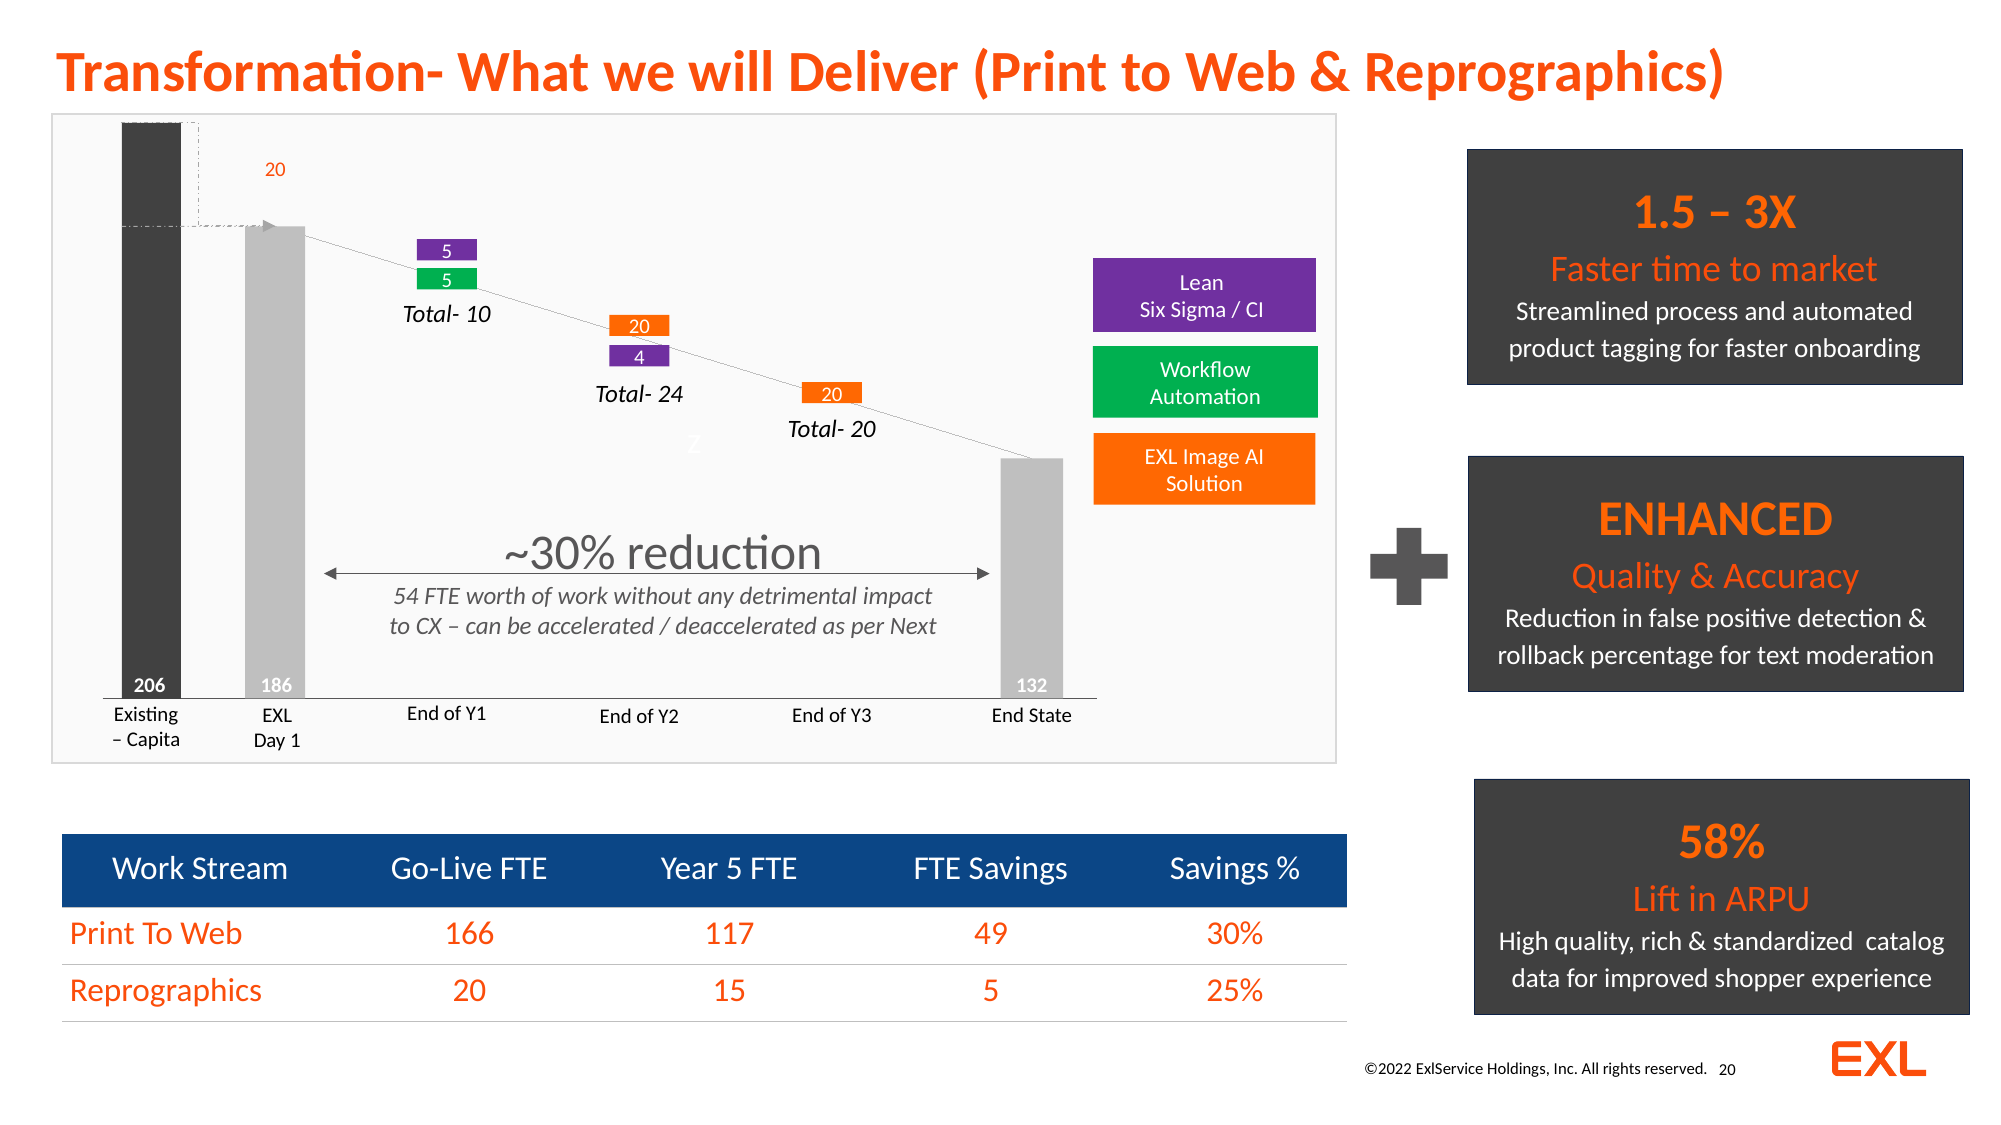

Transformation- What we will Deliver (Print to Web & Reprographics)
z

20
1.5 – 3X
Faster time to market
Streamlined process and automated product tagging for faster onboarding
ENHANCED
Quality & Accuracy
Reduction in false positive detection & rollback percentage for text moderation
58%
Lift in ARPU
High quality, rich & standardized  catalog data for improved shopper experience

186
EXL
Day 1
5
5
Total- 10
End of Y1
20
4
Total- 24
20
Total- 20

132
End State
~30% reduction
54 FTE worth of work without any detrimental impact to CX – can be accelerated / deaccelerated as per Next
End of Y3
End of Y2
Lean
Six Sigma / CI
Workflow Automation
EXL Image AI Solution

206
Existing
– Capita
| Work Stream | Go-Live FTE | Year 5 FTE | FTE Savings | Savings % |
| --- | --- | --- | --- | --- |
| Print To Web | 166 | 117 | 49 | 30% |
| Reprographics | 20 | 15 | 5 | 25% |